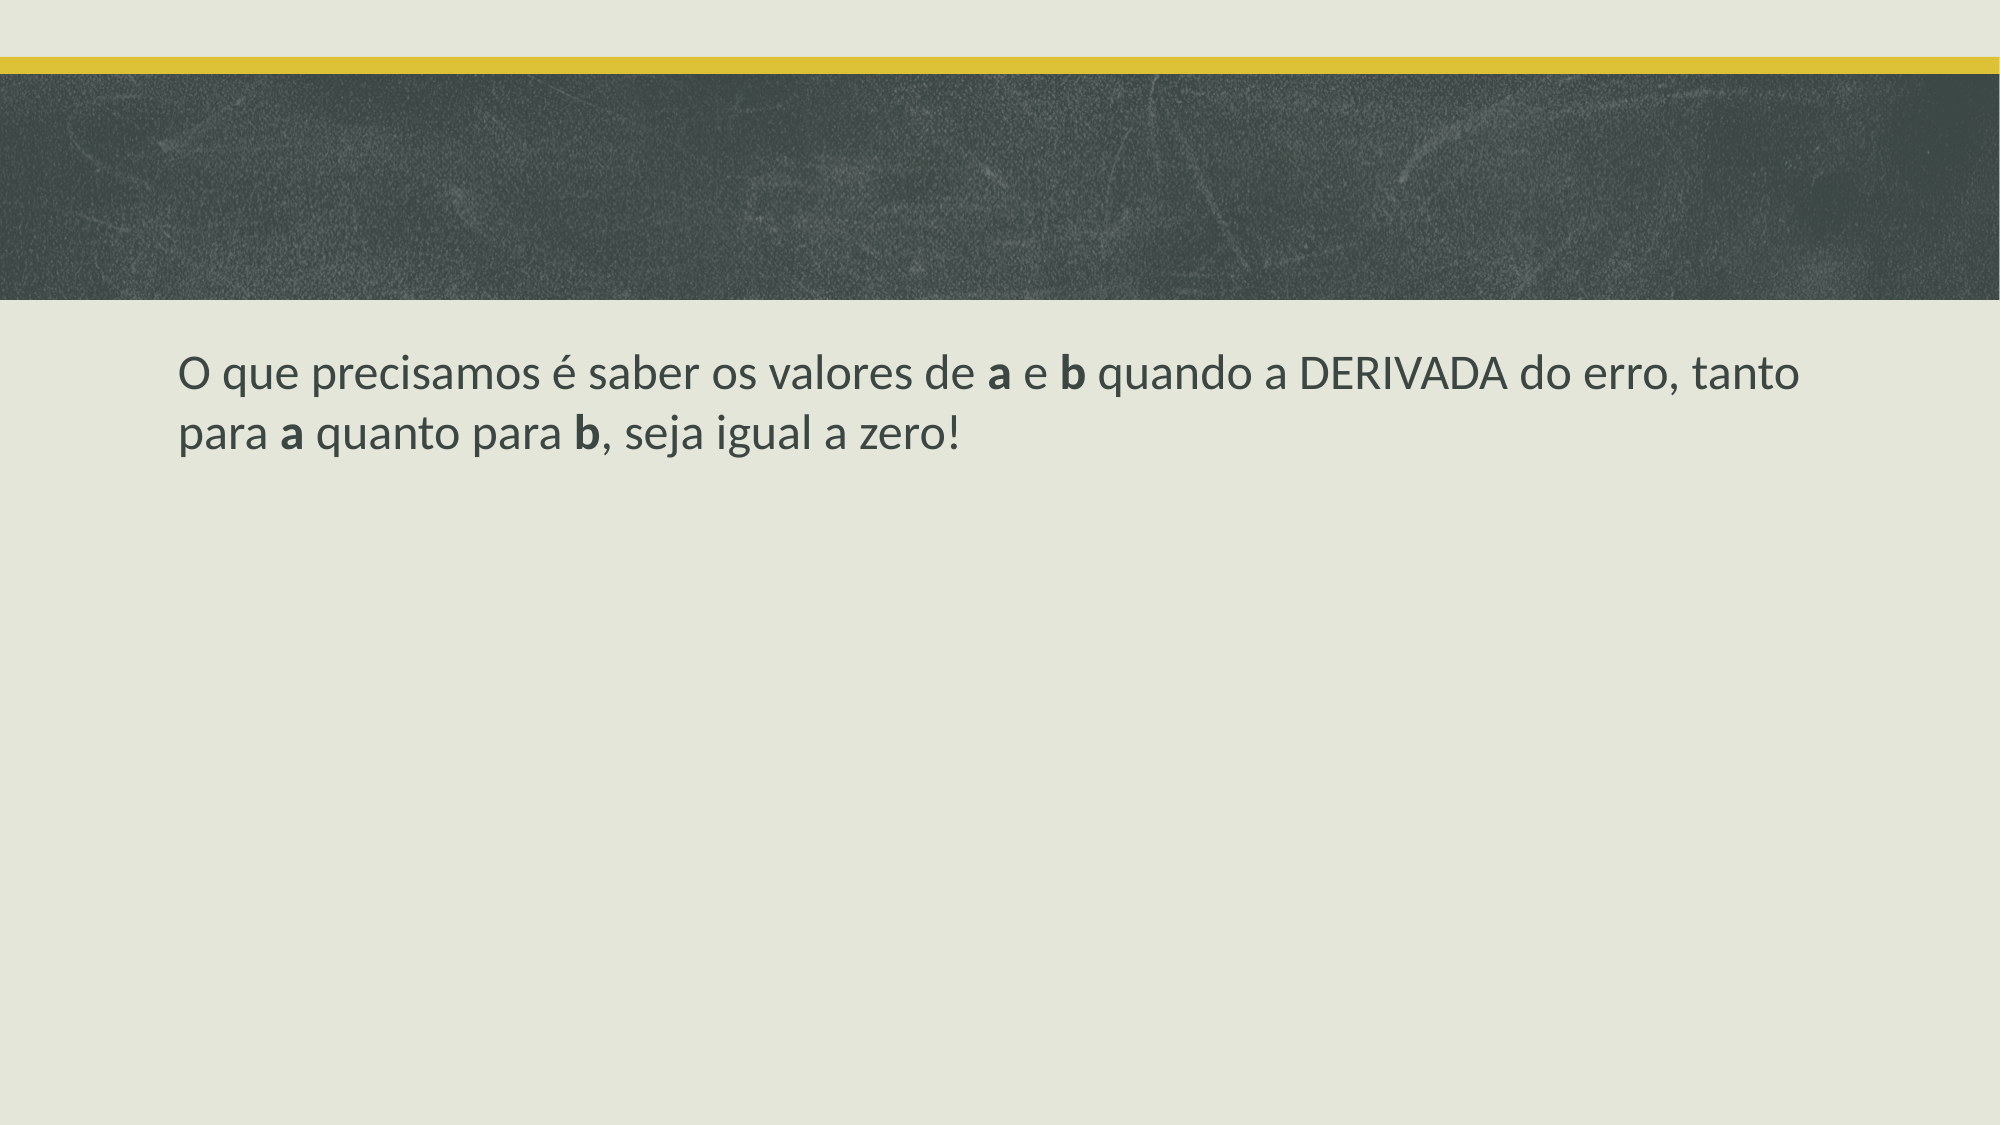

#
O que precisamos é saber os valores de a e b quando a DERIVADA do erro, tanto para a quanto para b, seja igual a zero!